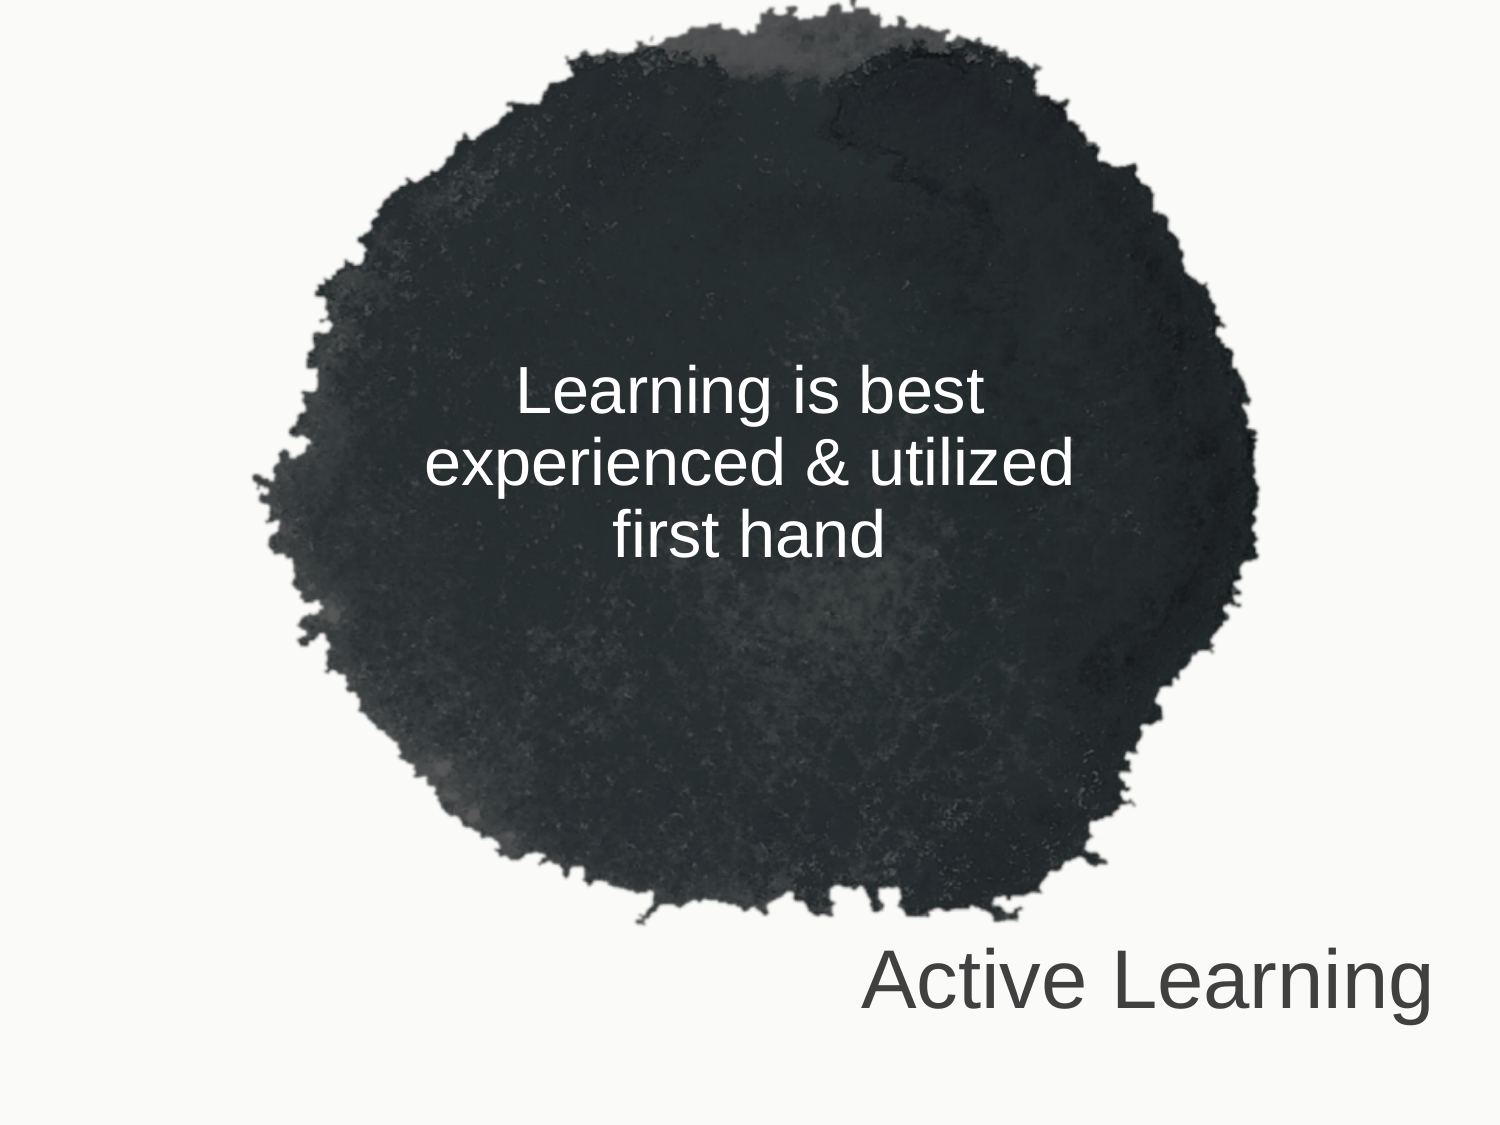

Learning is best experienced & utilized first hand
# Active Learning